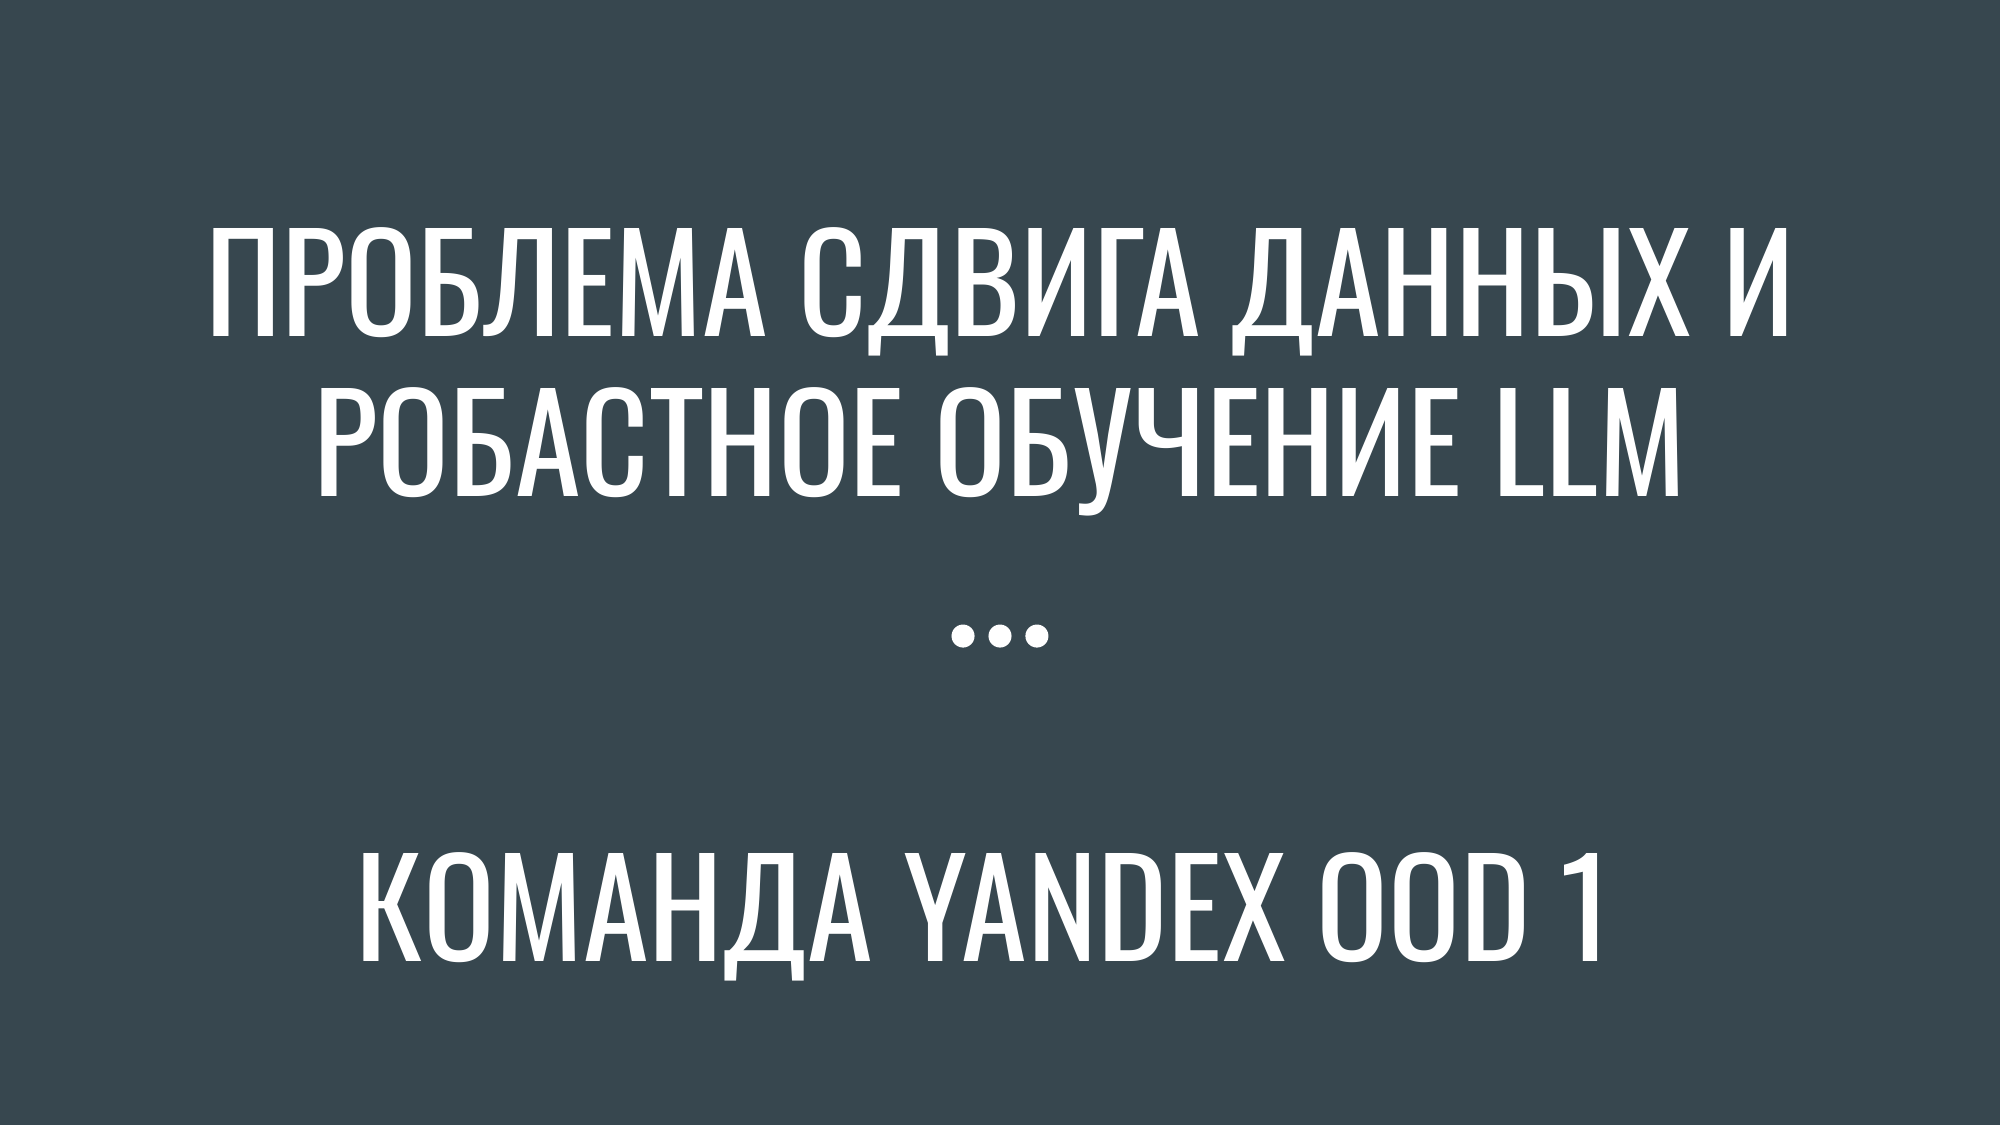

# ПРОБЛЕМА СДВИГА ДАННЫХ И РОБАСТНОЕ ОБУЧЕНИЕ LLM
КОМАНДА YANDEX OOD 1